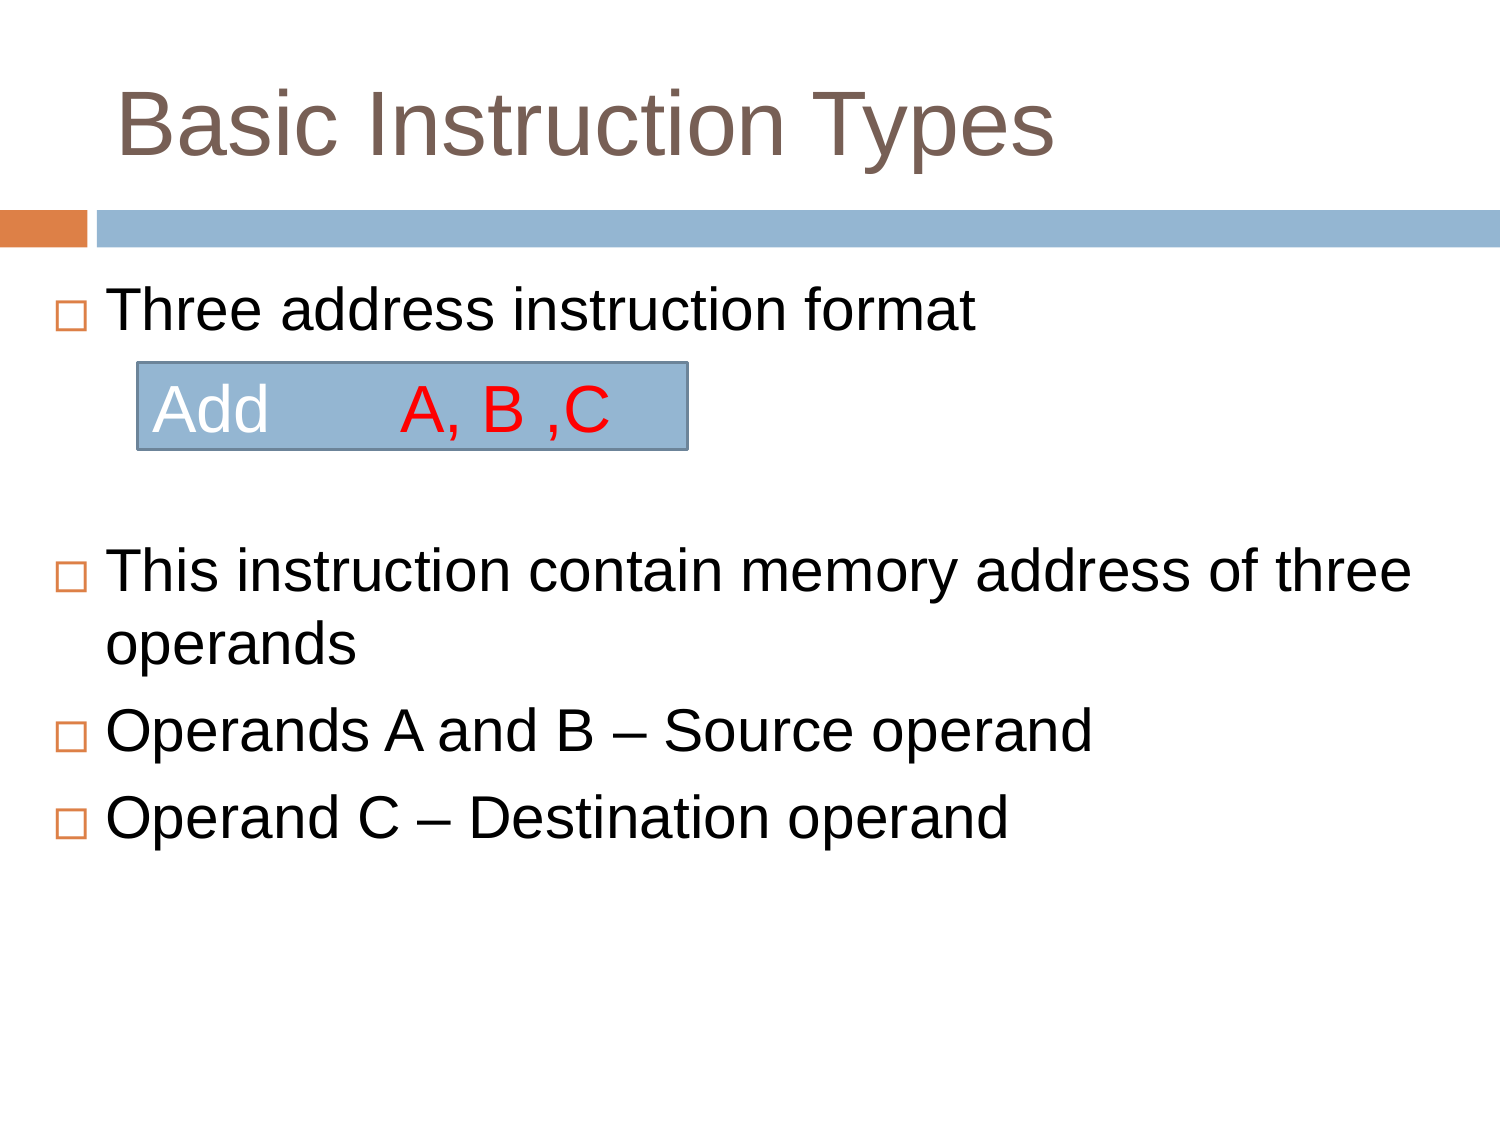

# Basic Instruction Types
Three address instruction format

This instruction contain memory address of three operands
Operands A and B – Source operand
Operand C – Destination operand

Add       A, B ,C